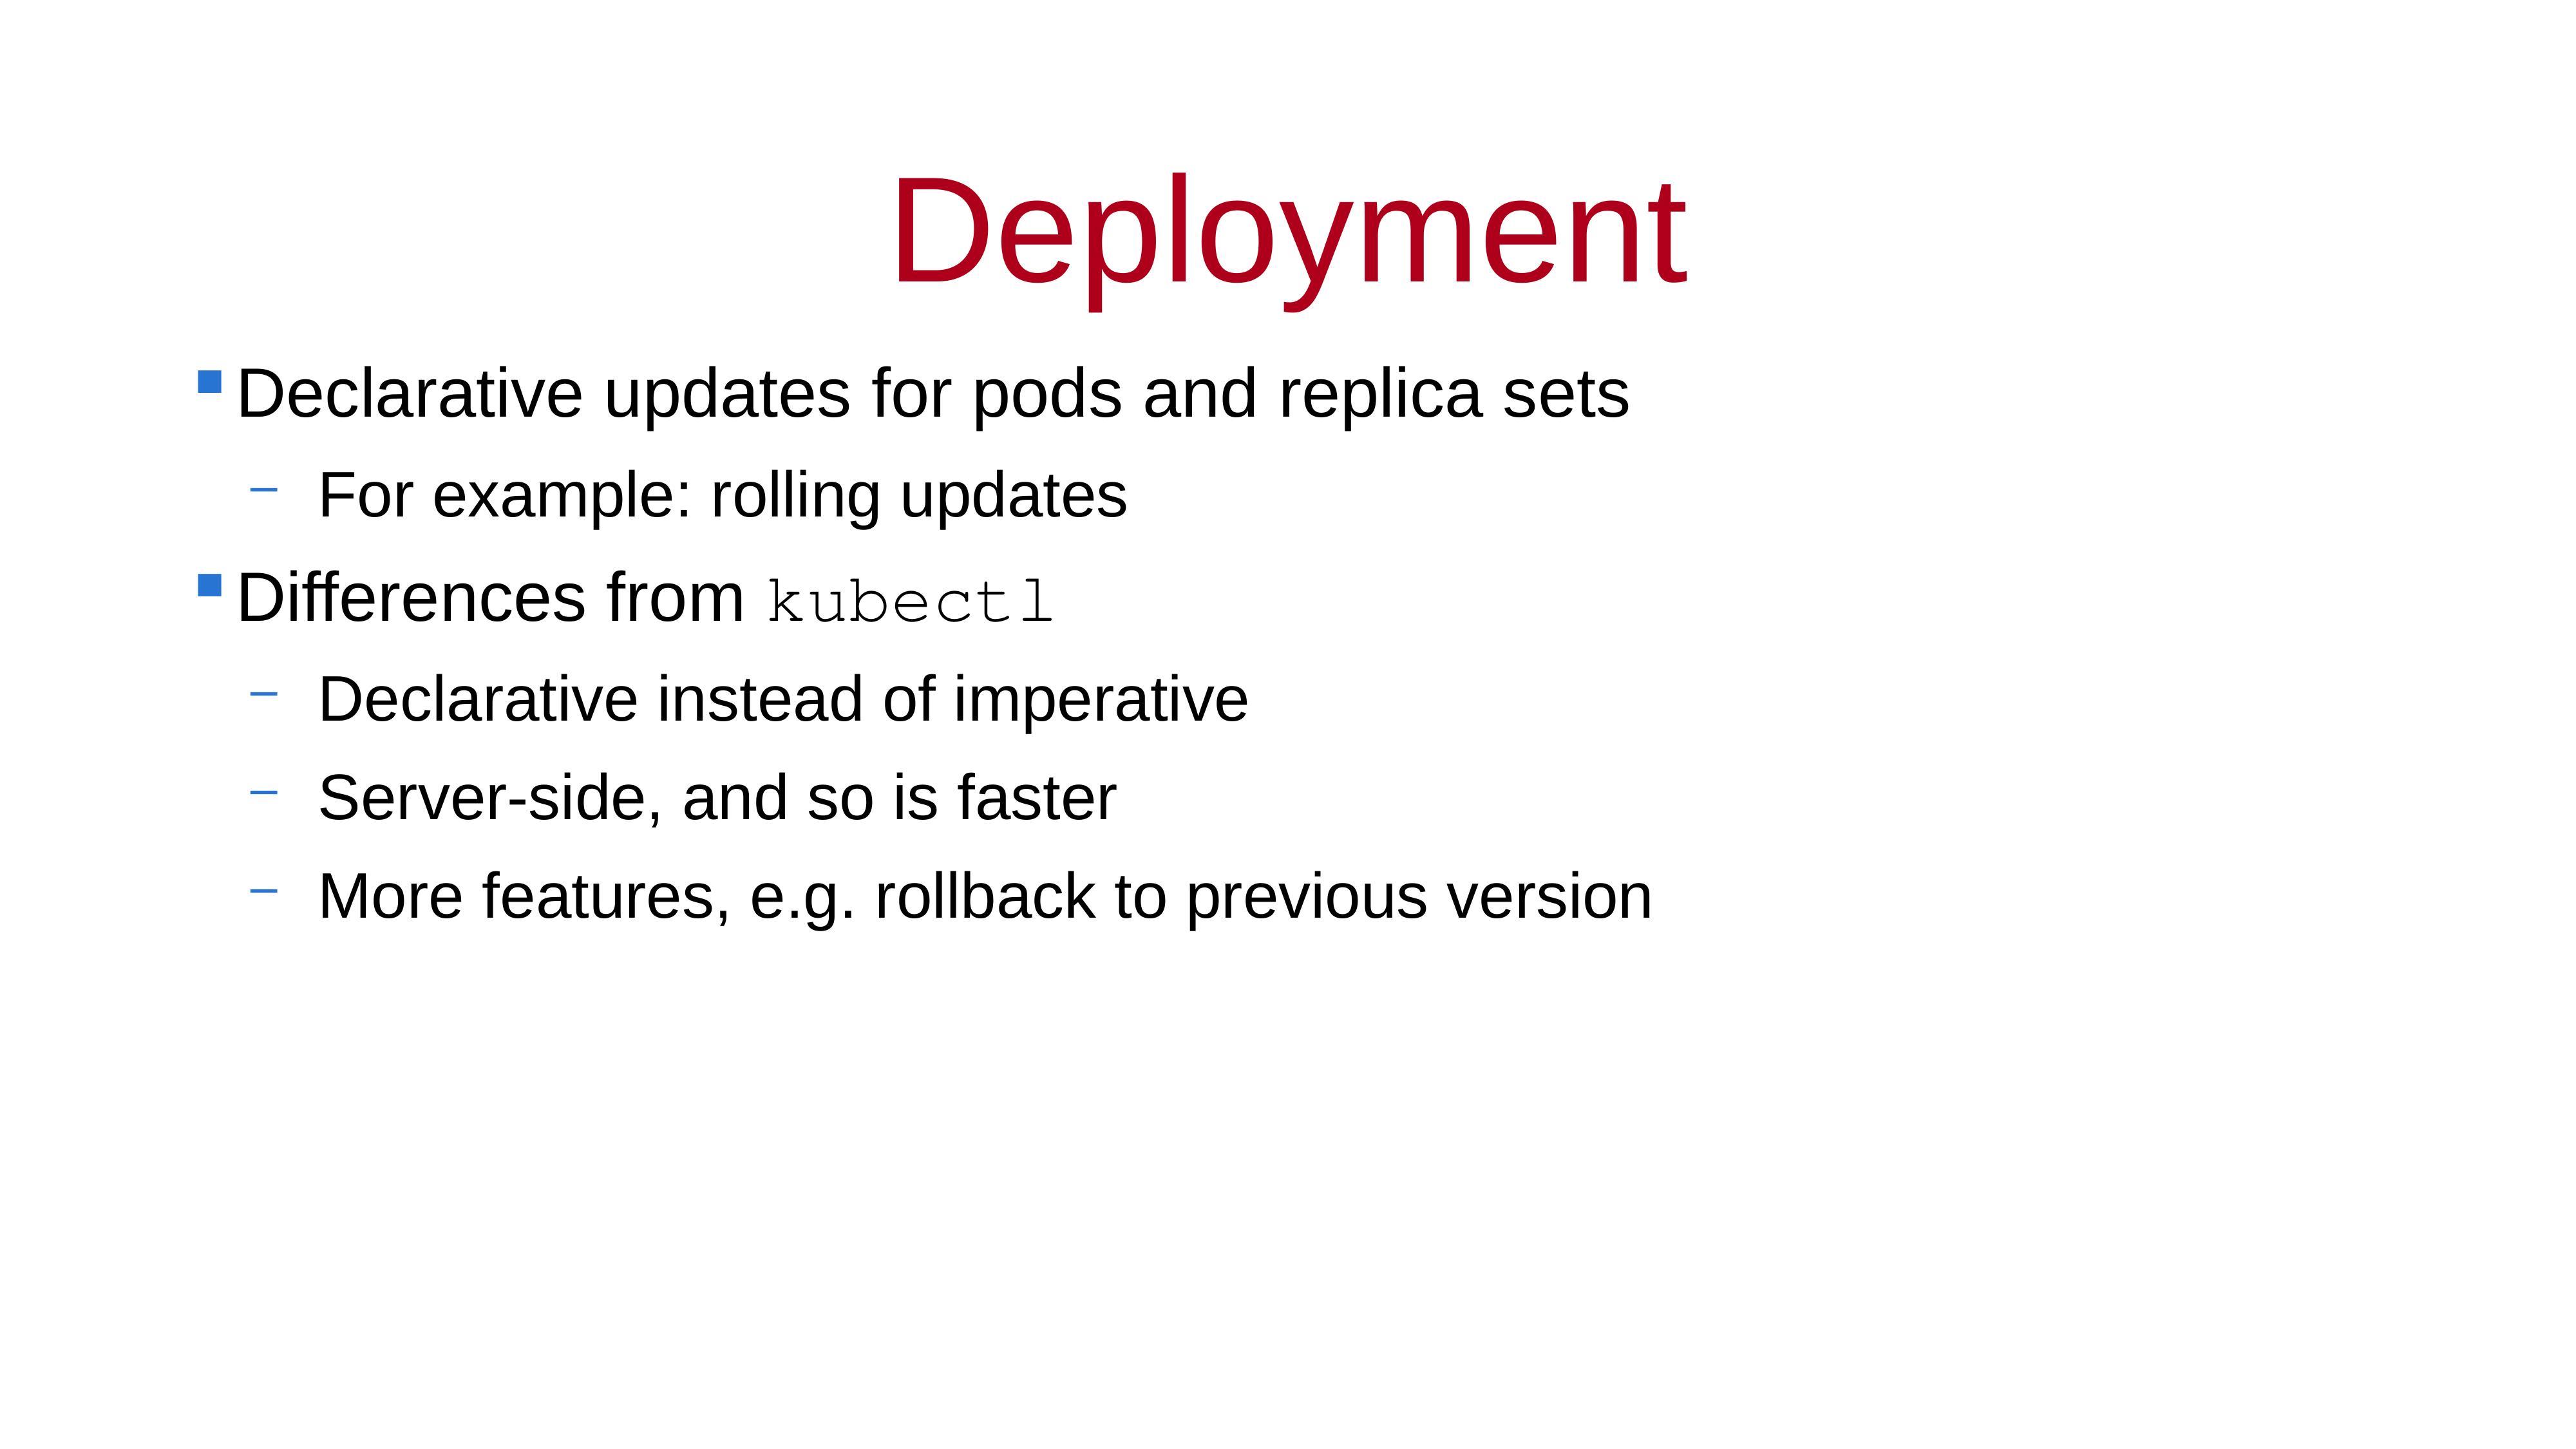

# Deployment
Declarative updates for pods and replica sets
For example: rolling updates
Differences from kubectl
Declarative instead of imperative
Server-side, and so is faster
More features, e.g. rollback to previous version
35